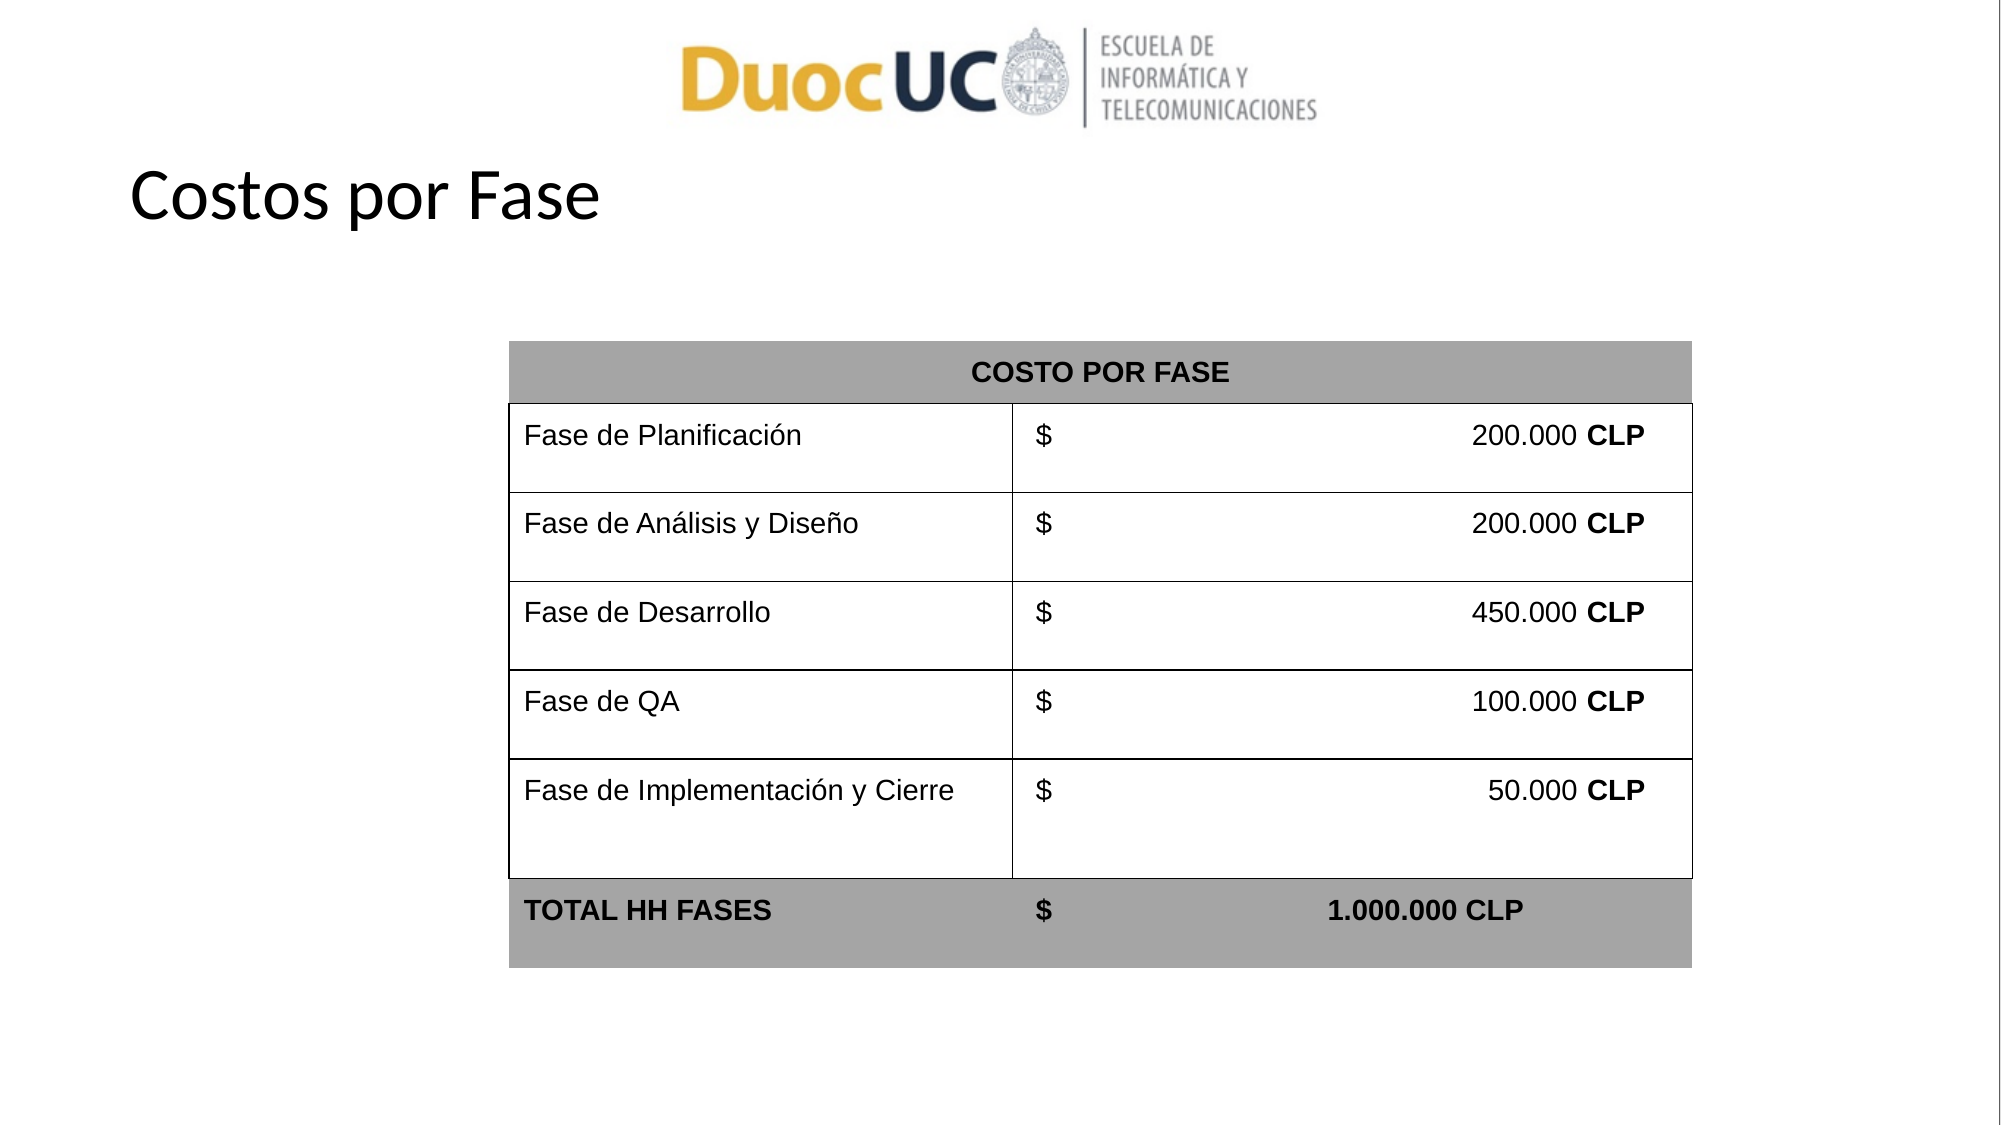

# Costos por Fase
| COSTO POR FASE |  |
| --- | --- |
| Fase de Planificación | $ 200.000 CLP |
| Fase de Análisis y Diseño | $ 200.000 CLP |
| Fase de Desarrollo | $ 450.000 CLP |
| Fase de QA | $ 100.000 CLP |
| Fase de Implementación y Cierre | $ 50.000 CLP |
| TOTAL HH FASES | $ 1.000.000 CLP |